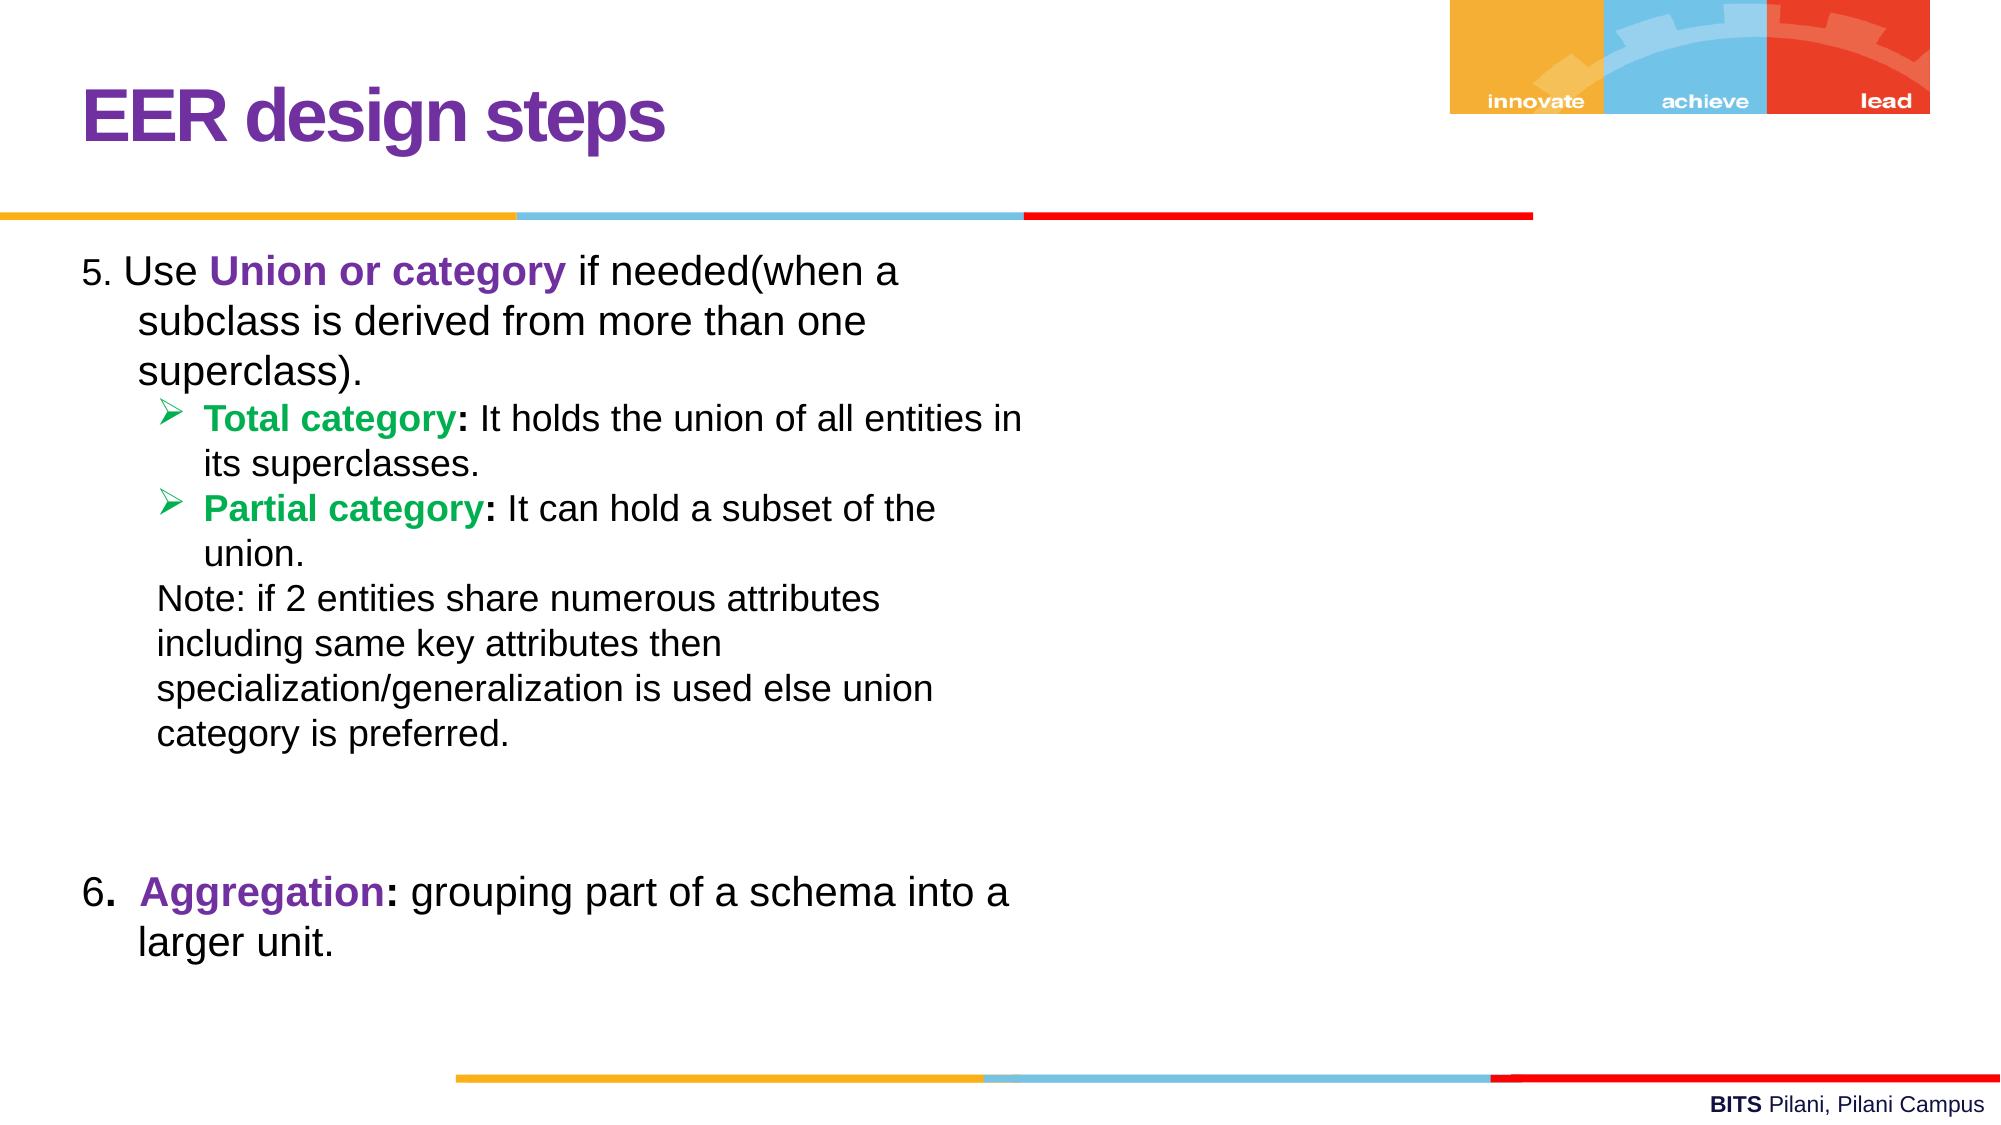

EER design steps
5. Use Union or category if needed(when a subclass is derived from more than one superclass).
Total category: It holds the union of all entities in its superclasses.
Partial category: It can hold a subset of the union.
Note: if 2 entities share numerous attributes including same key attributes then specialization/generalization is used else union category is preferred.

6.  Aggregation: grouping part of a schema into a larger unit.